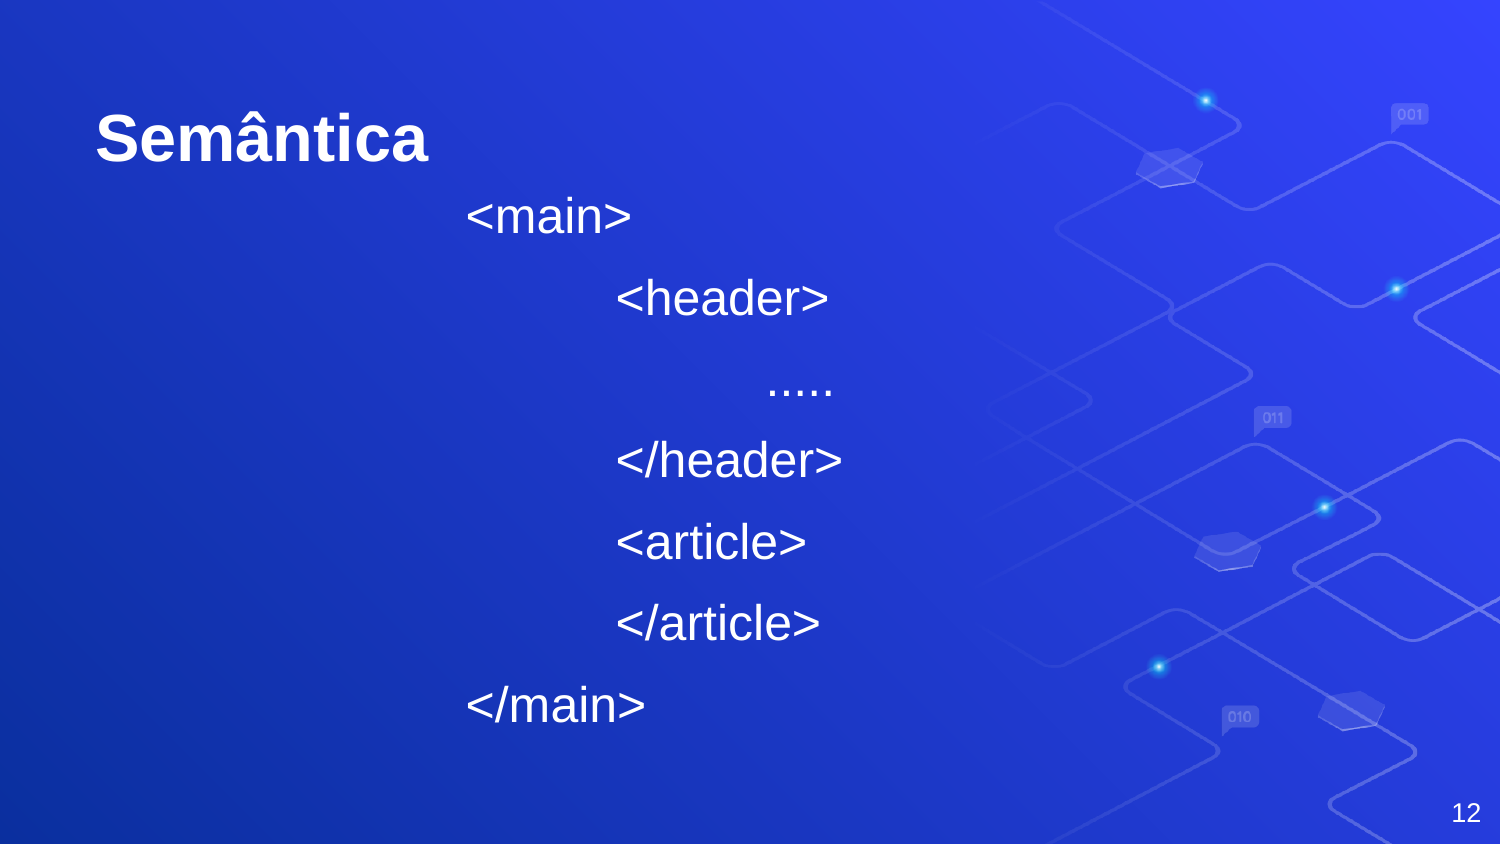

# Semântica
<main>
	<header>
		.....
	</header>
	<article>
	</article>
</main>
12